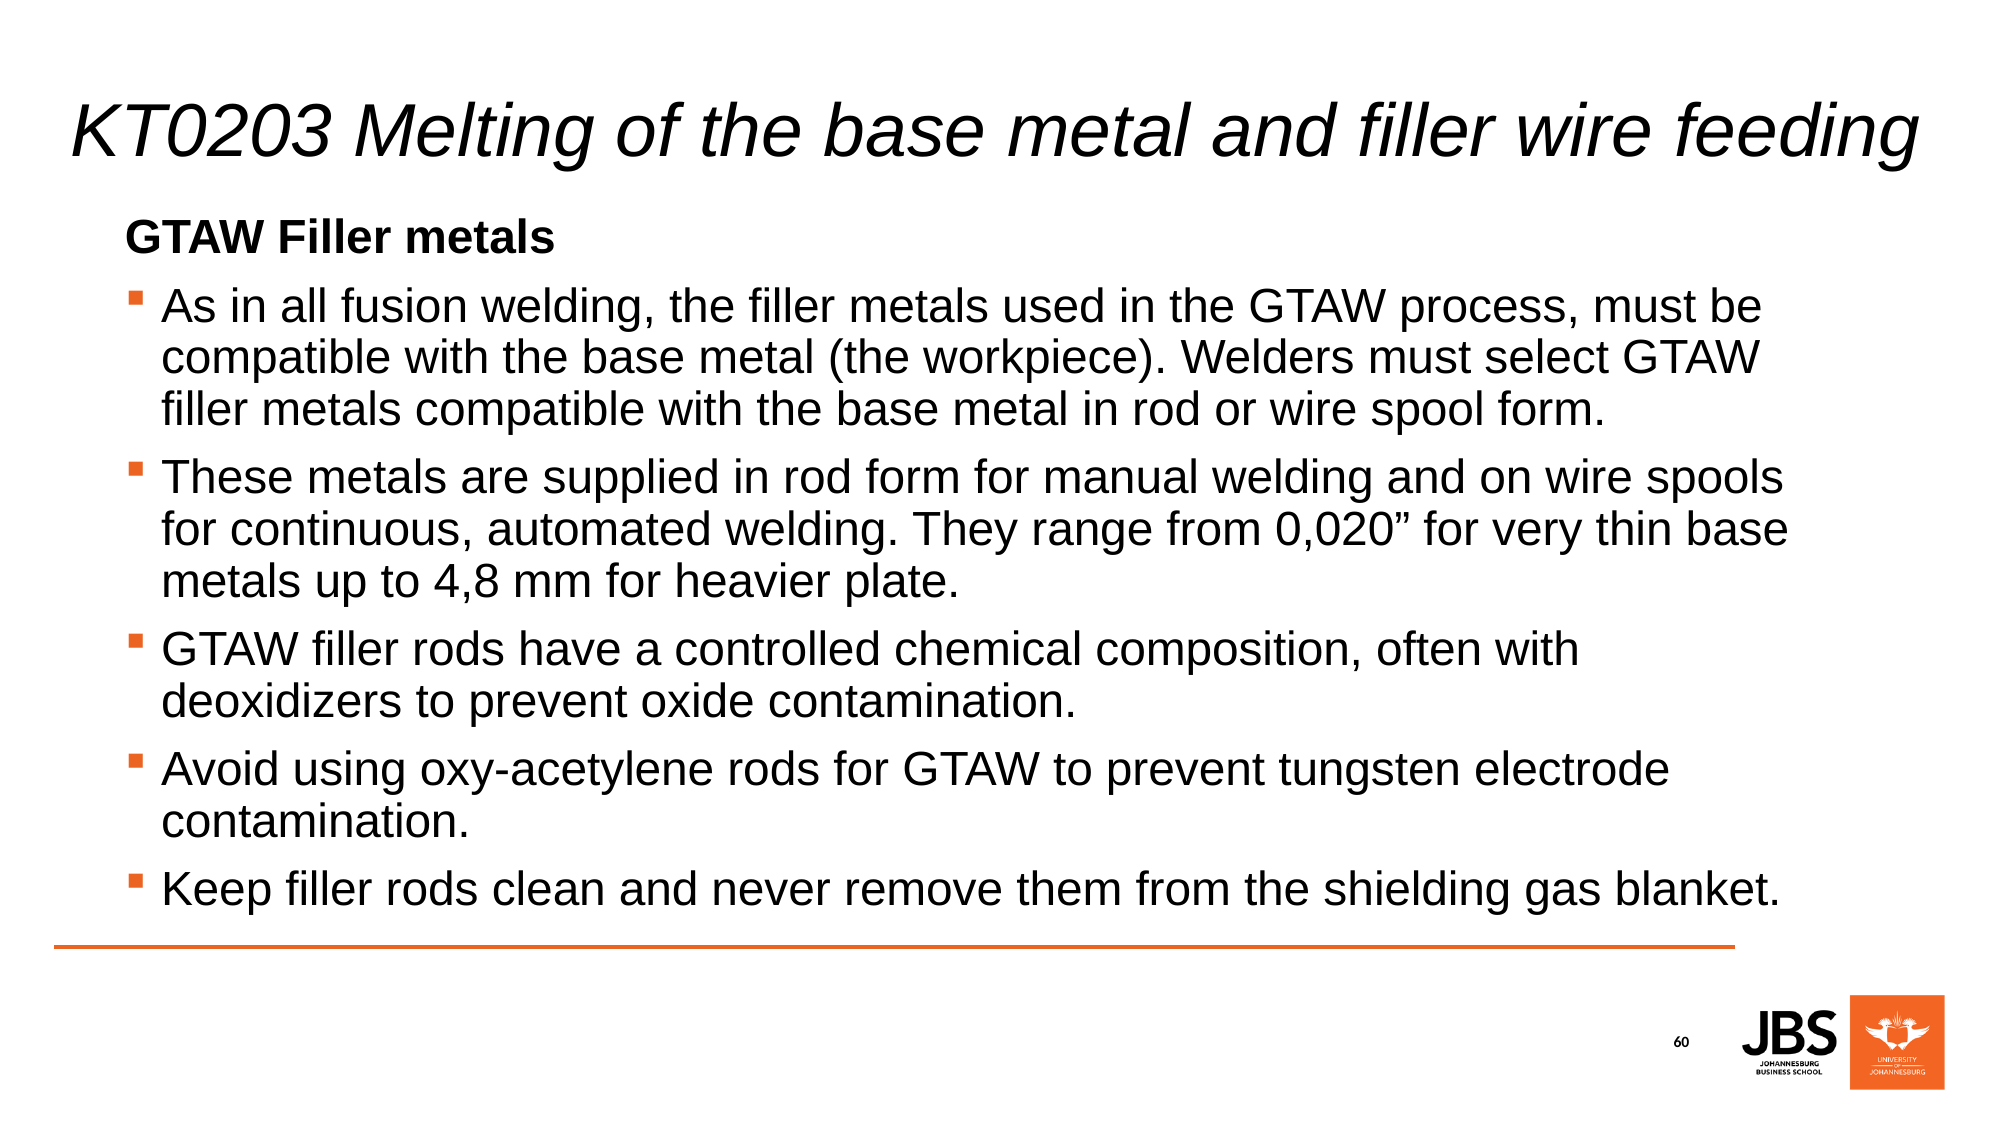

# KT0203 Melting of the base metal and filler wire feeding
GTAW Filler metals
As in all fusion welding, the filler metals used in the GTAW process, must be compatible with the base metal (the workpiece). Welders must select GTAW filler metals compatible with the base metal in rod or wire spool form.
These metals are supplied in rod form for manual welding and on wire spools for continuous, automated welding. They range from 0,020” for very thin base metals up to 4,8 mm for heavier plate.
GTAW filler rods have a controlled chemical composition, often with deoxidizers to prevent oxide contamination.
Avoid using oxy-acetylene rods for GTAW to prevent tungsten electrode contamination.
Keep filler rods clean and never remove them from the shielding gas blanket.